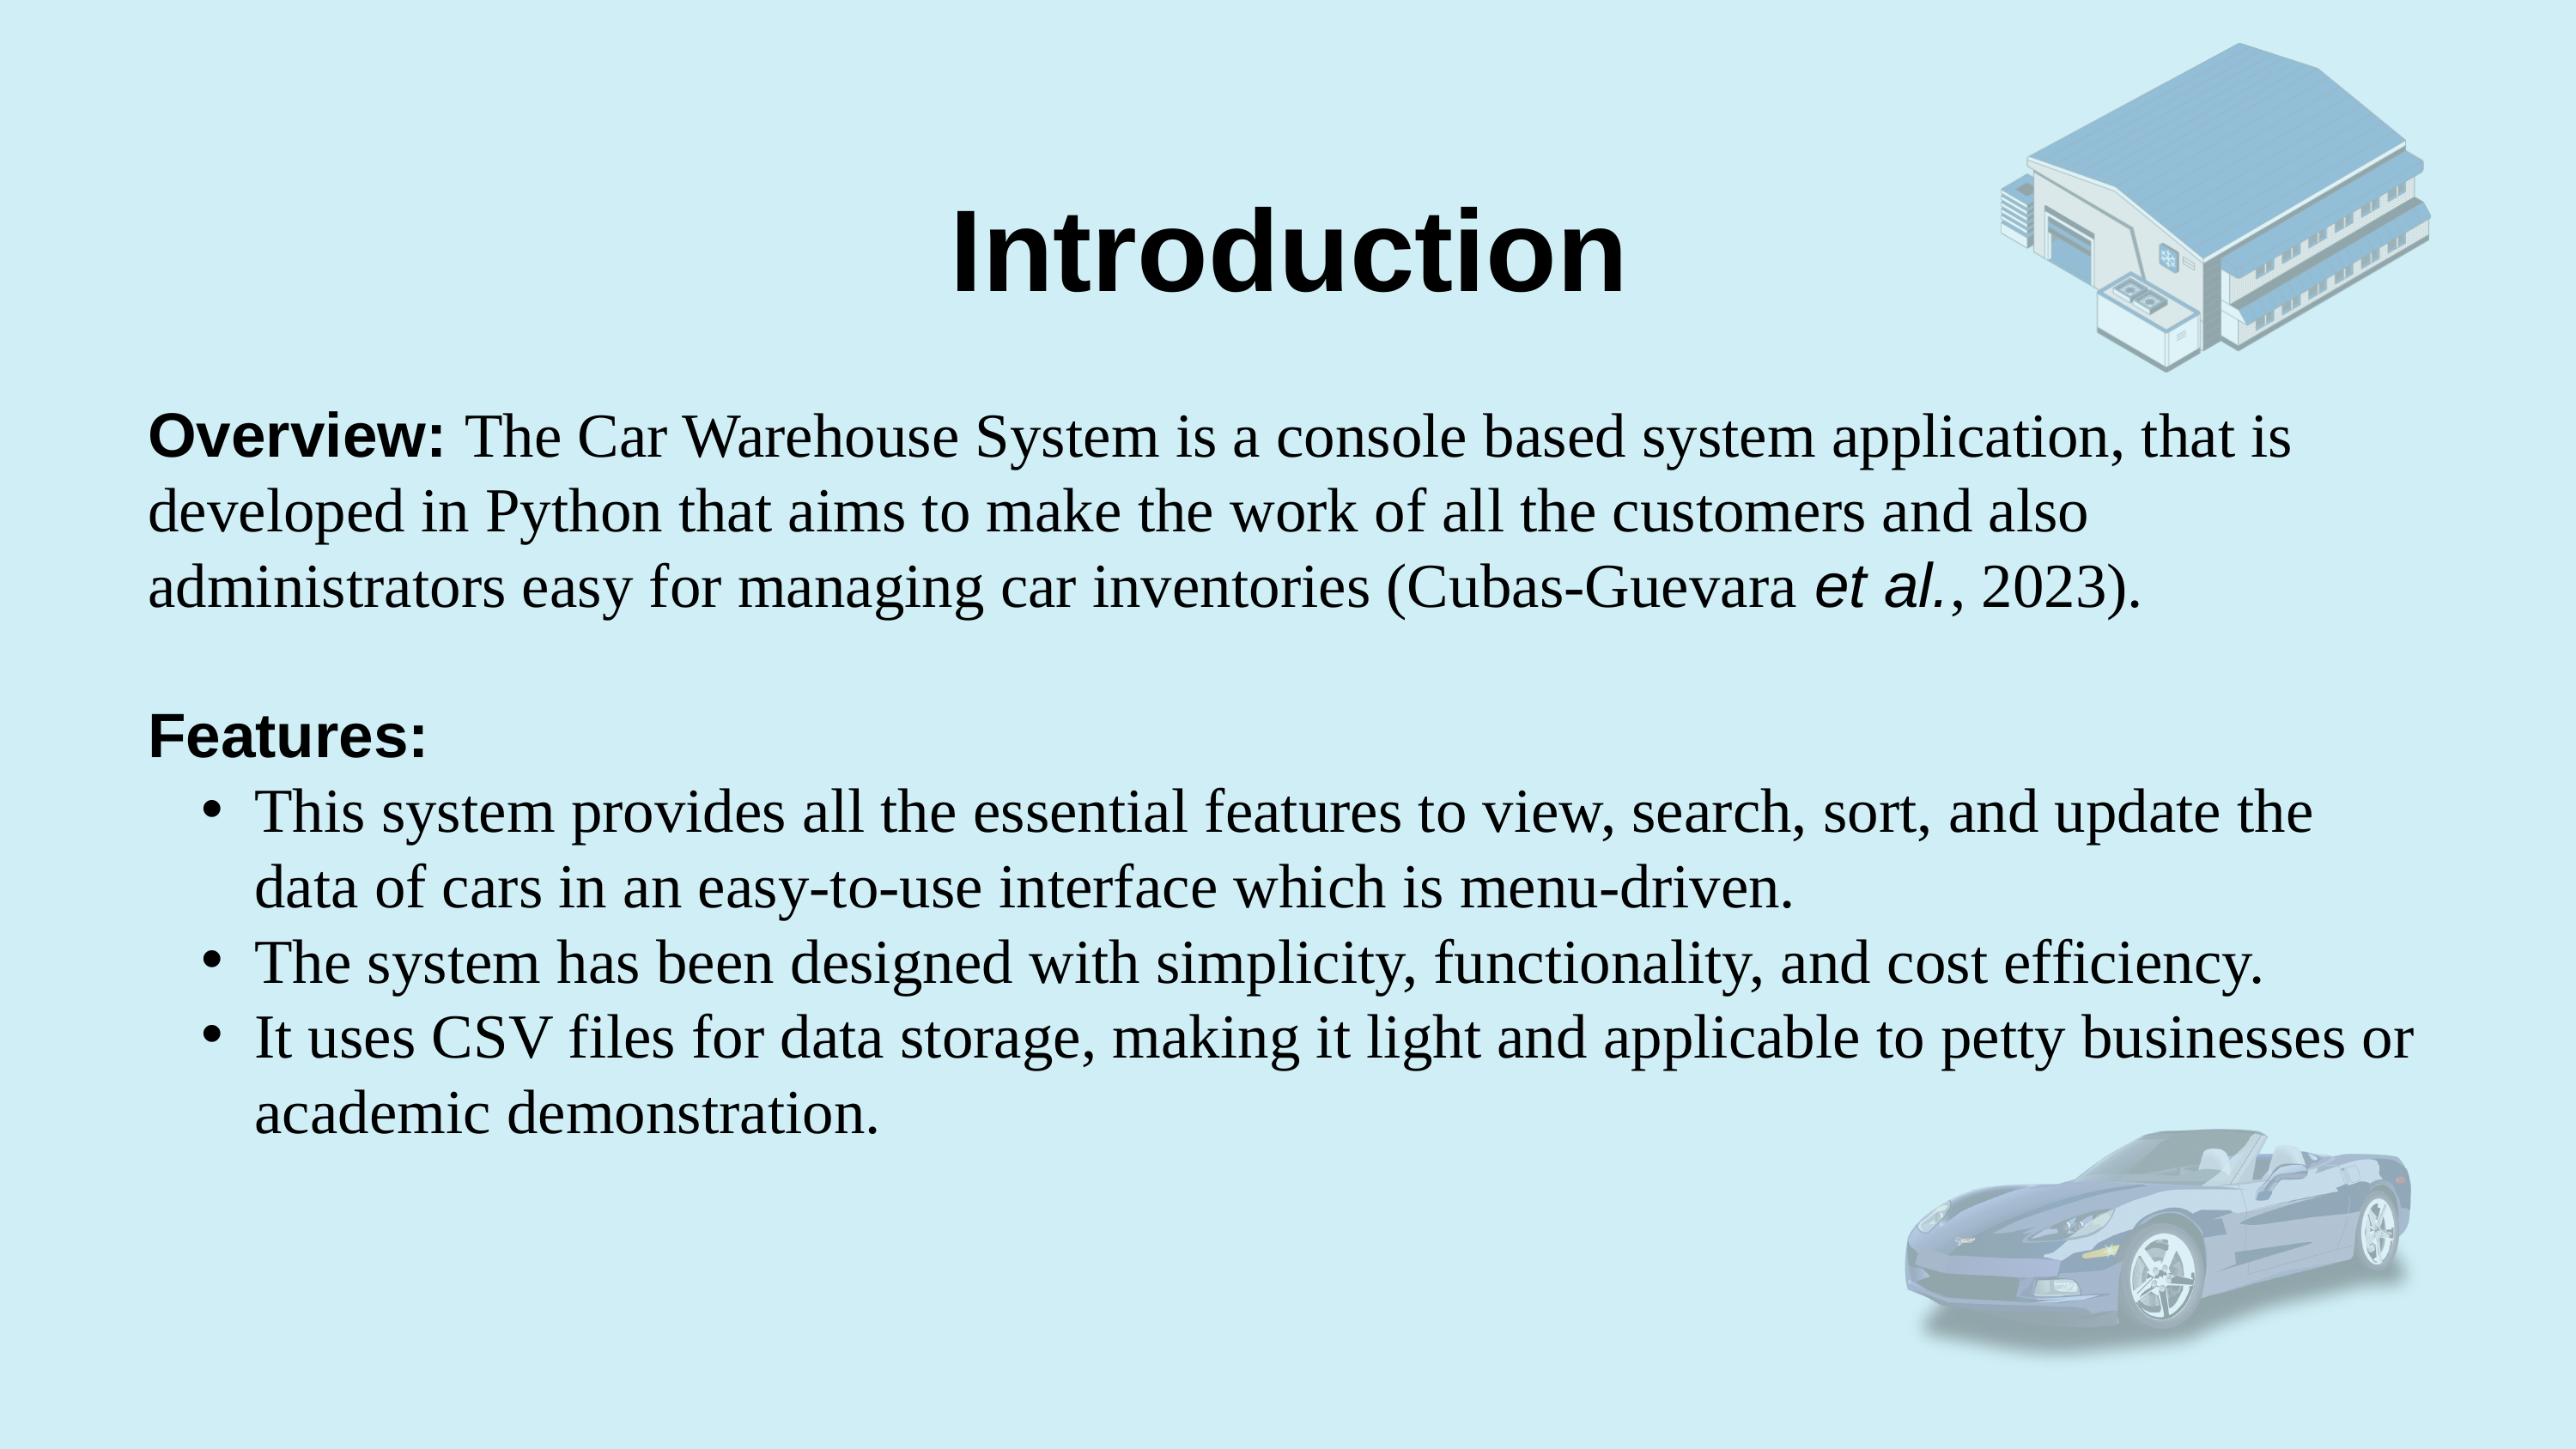

Introduction
Overview: The Car Warehouse System is a console based system application, that is developed in Python that aims to make the work of all the customers and also administrators easy for managing car inventories (Cubas-Guevara et al., 2023).

Features:
This system provides all the essential features to view, search, sort, and update the data of cars in an easy-to-use interface which is menu-driven.
The system has been designed with simplicity, functionality, and cost efficiency.
It uses CSV files for data storage, making it light and applicable to petty businesses or academic demonstration.